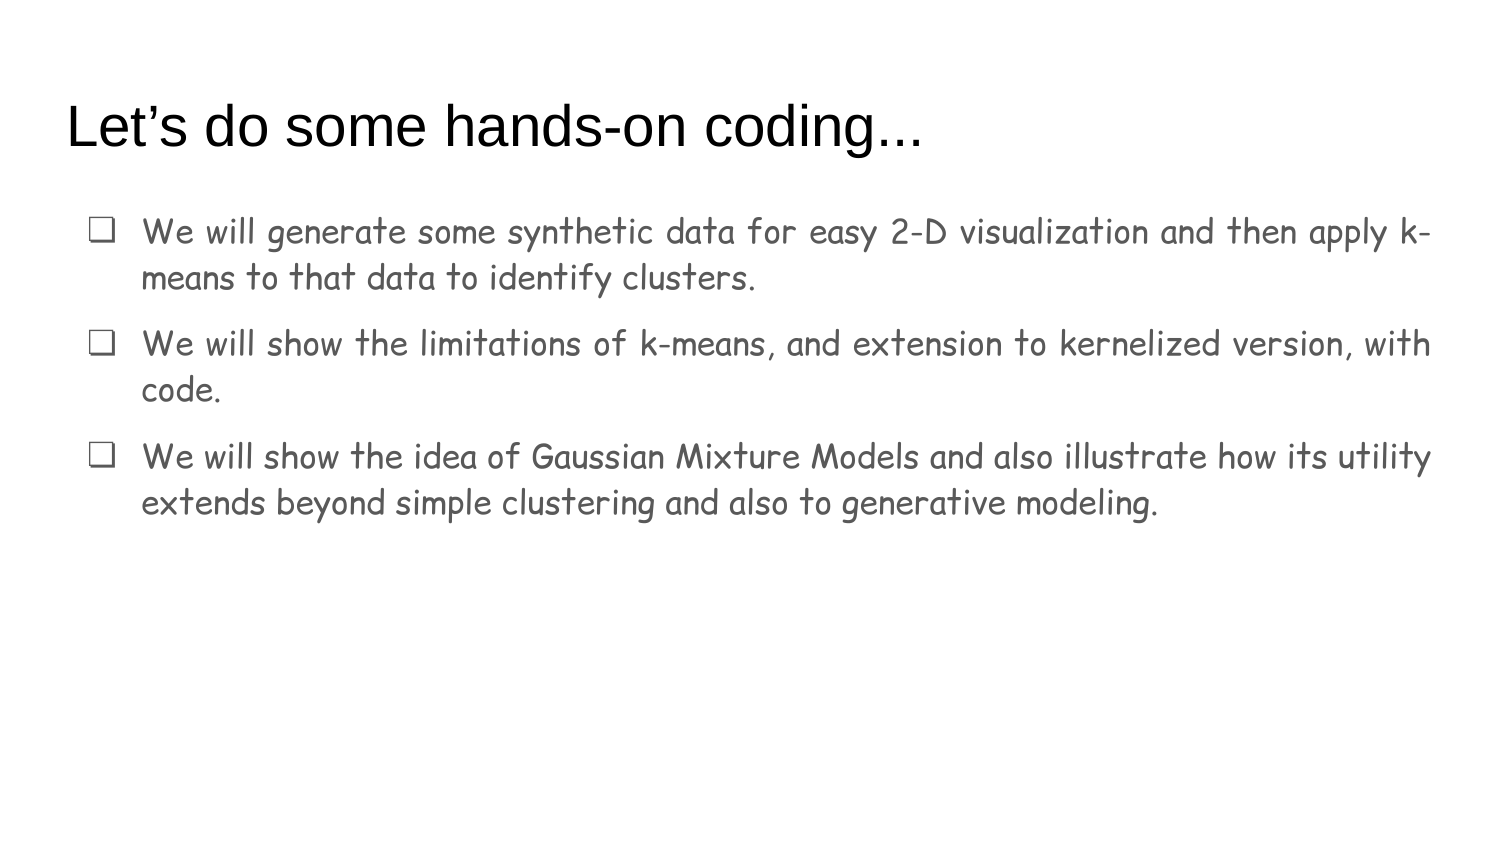

# Let’s do some hands-on coding...
We will generate some synthetic data for easy 2-D visualization and then apply k-means to that data to identify clusters.
We will show the limitations of k-means, and extension to kernelized version, with code.
We will show the idea of Gaussian Mixture Models and also illustrate how its utility extends beyond simple clustering and also to generative modeling.